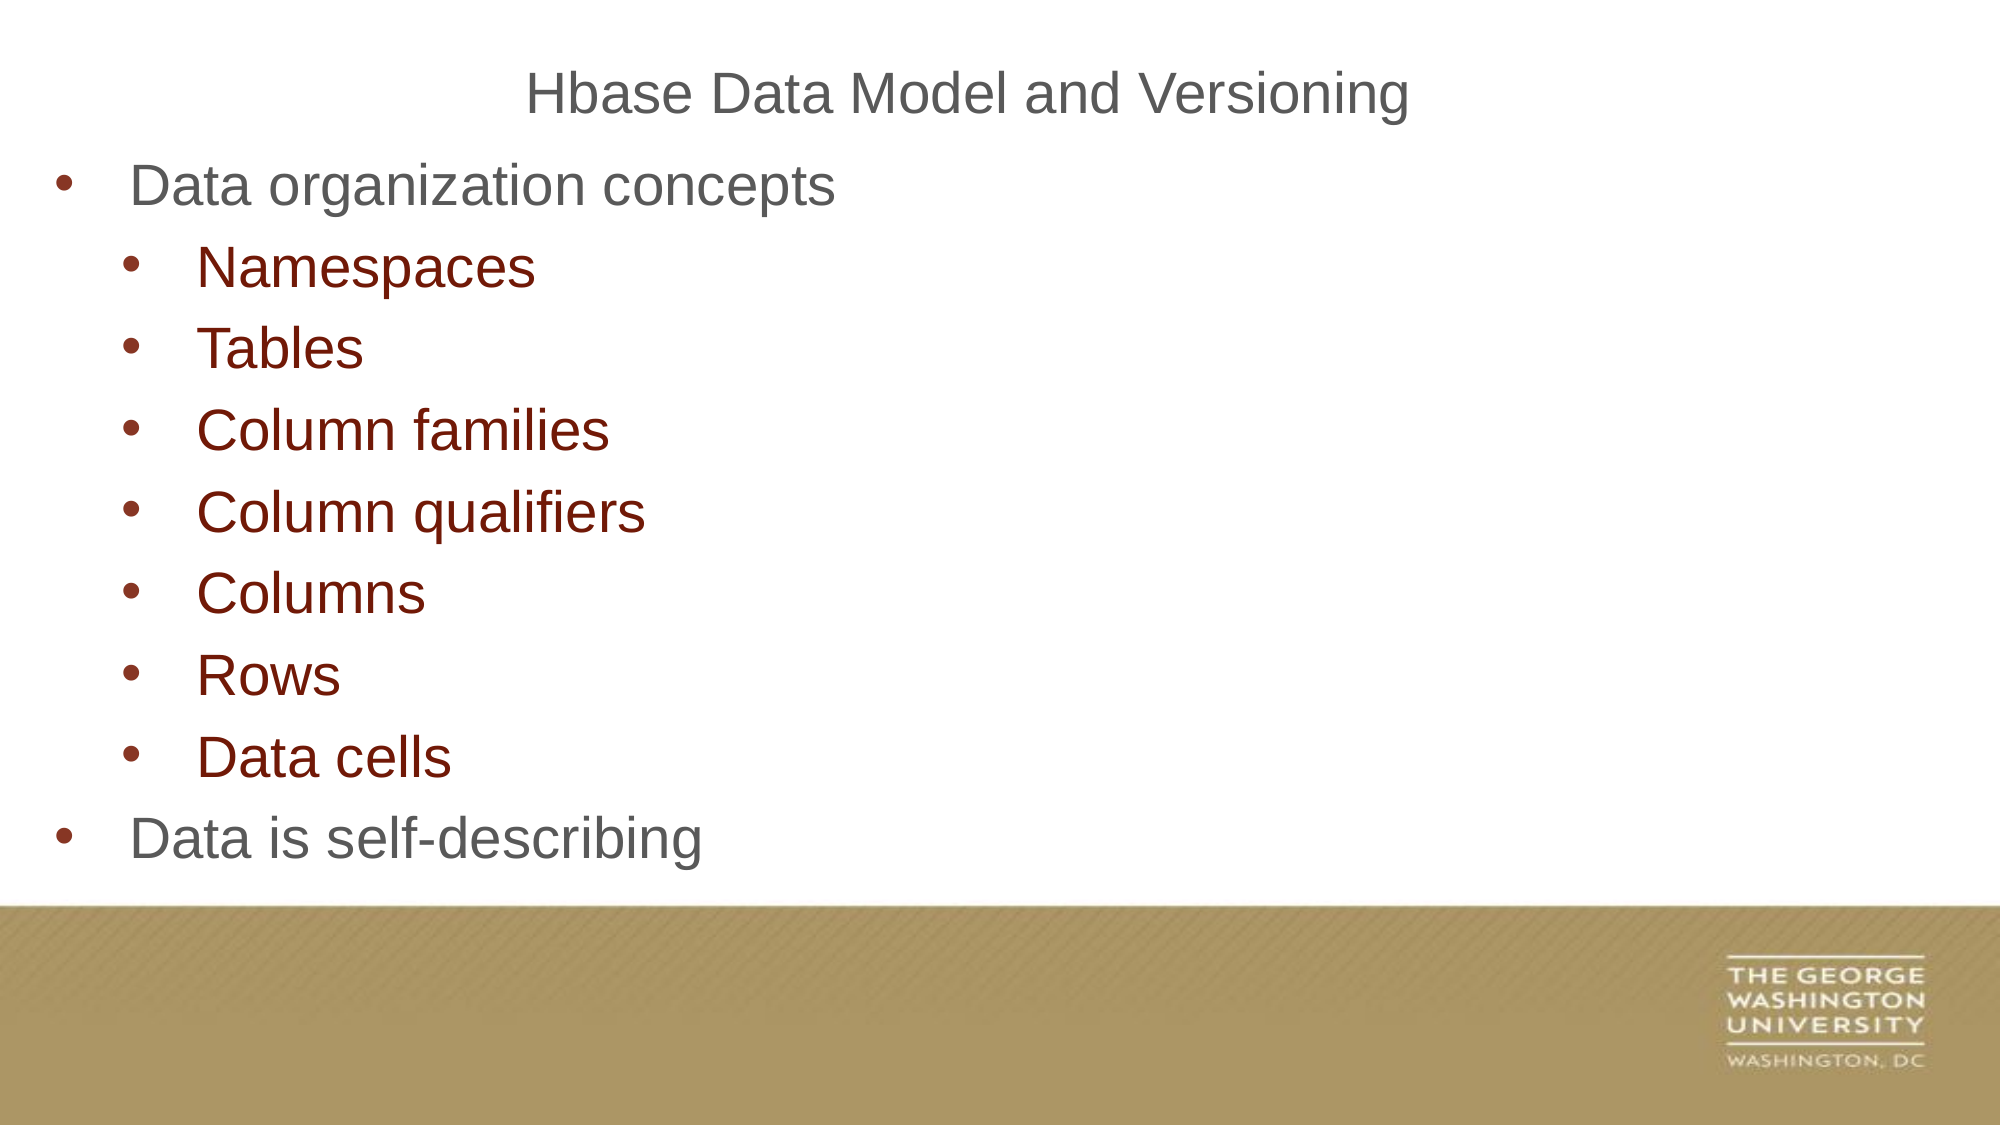

Hbase Data Model and Versioning
Data organization concepts
Namespaces
Tables
Column families
Column qualifiers
Columns
Rows
Data cells
Data is self-describing